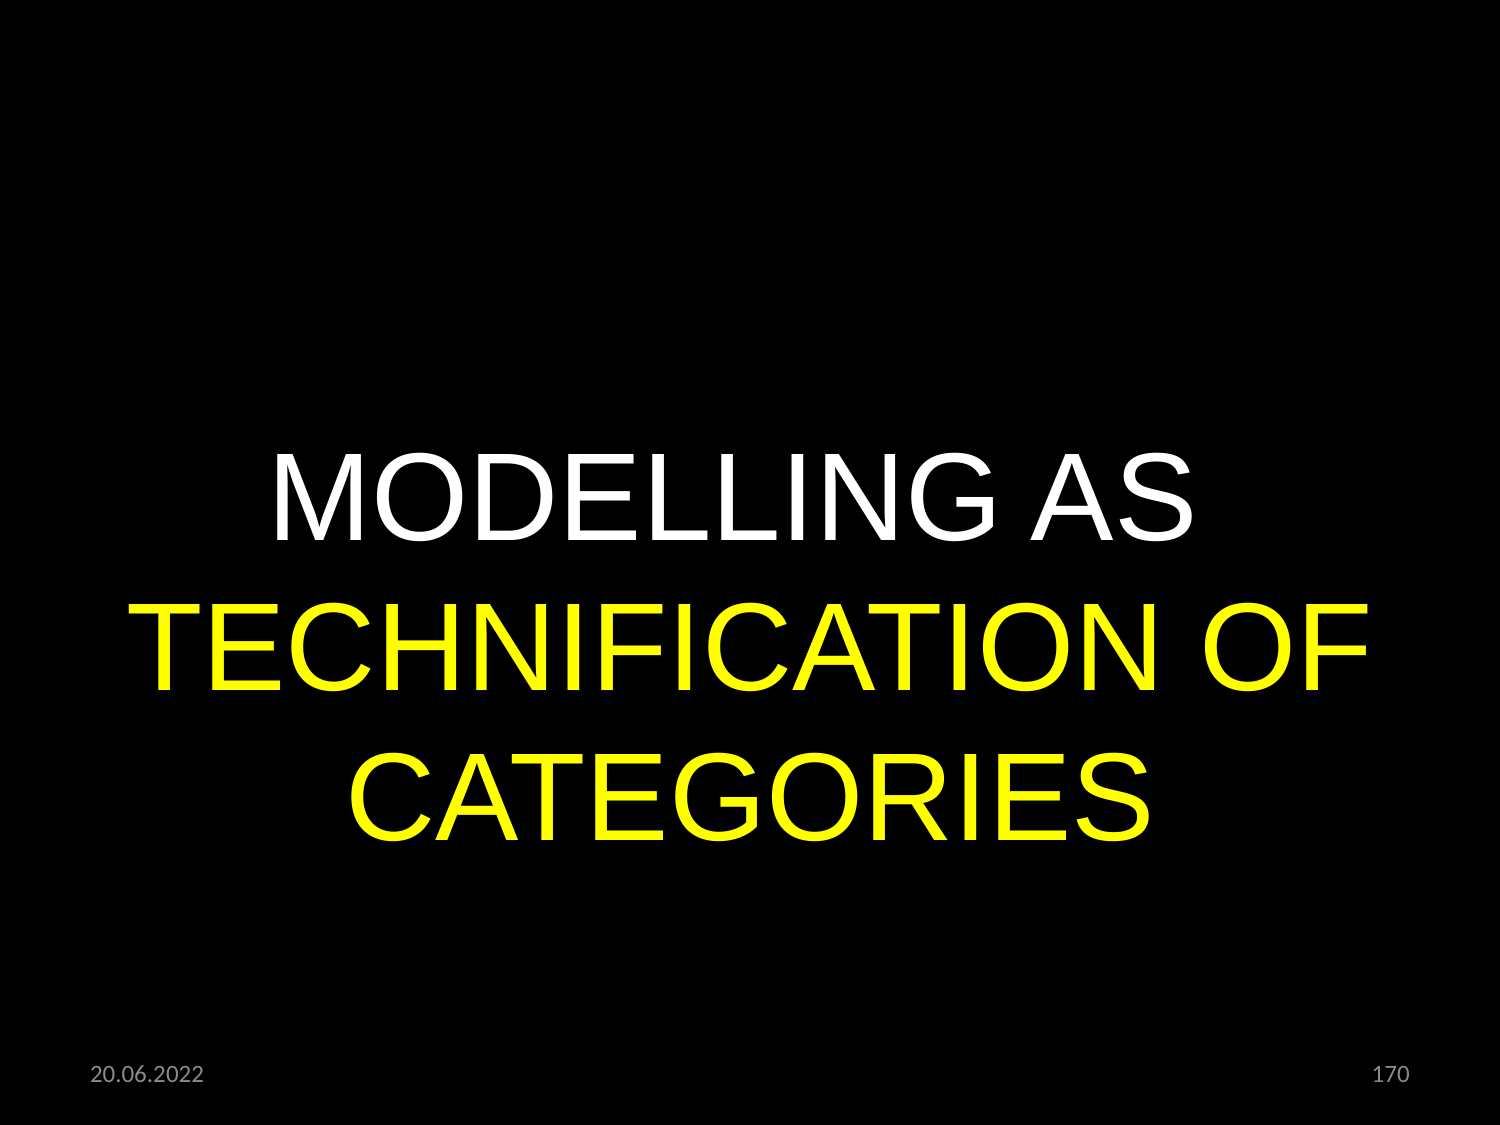

MODELLING AS
TECHNIFICATION OF CATEGORIES
20.06.2022
170